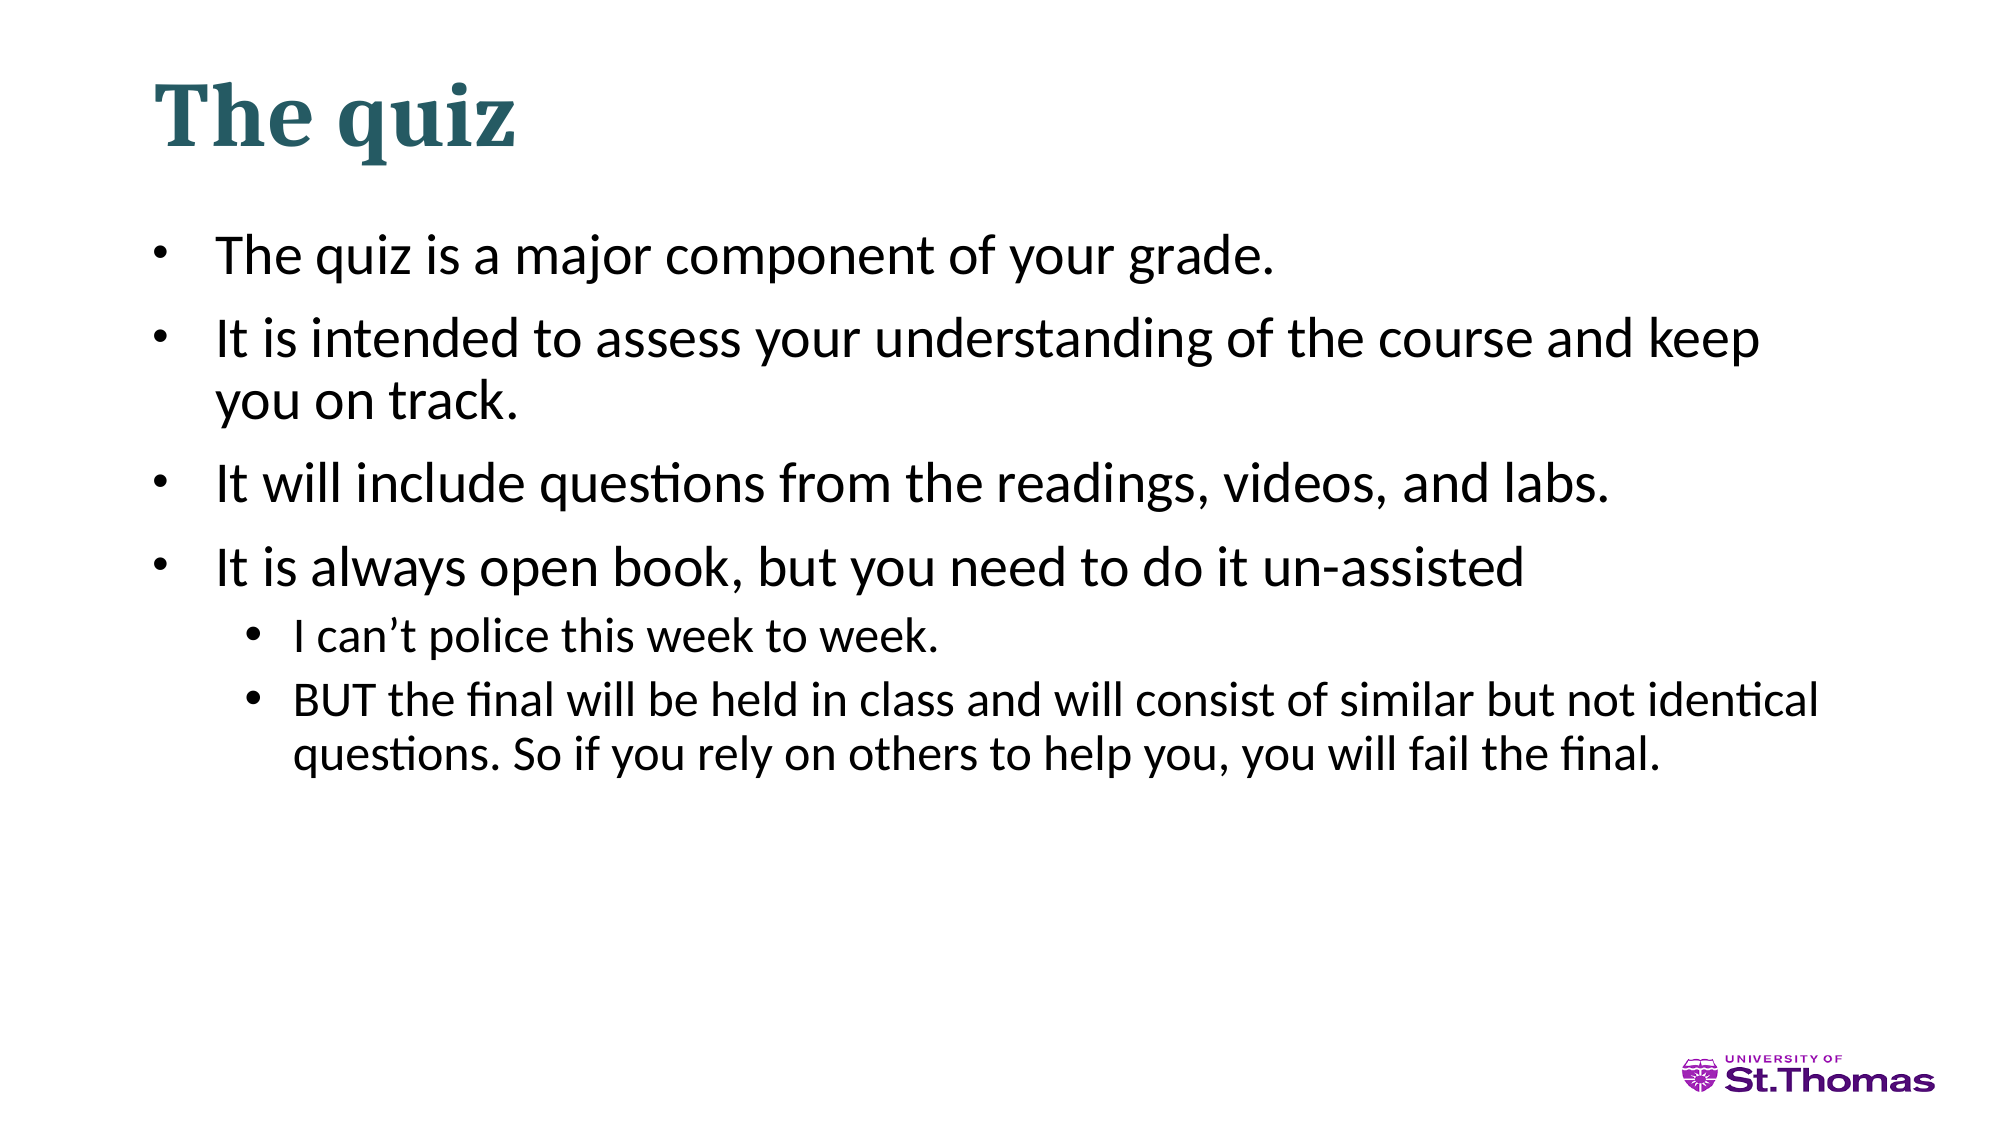

# The quiz
The quiz is a major component of your grade.
It is intended to assess your understanding of the course and keep you on track.
It will include questions from the readings, videos, and labs.
It is always open book, but you need to do it un-assisted
I can’t police this week to week.
BUT the final will be held in class and will consist of similar but not identical questions. So if you rely on others to help you, you will fail the final.